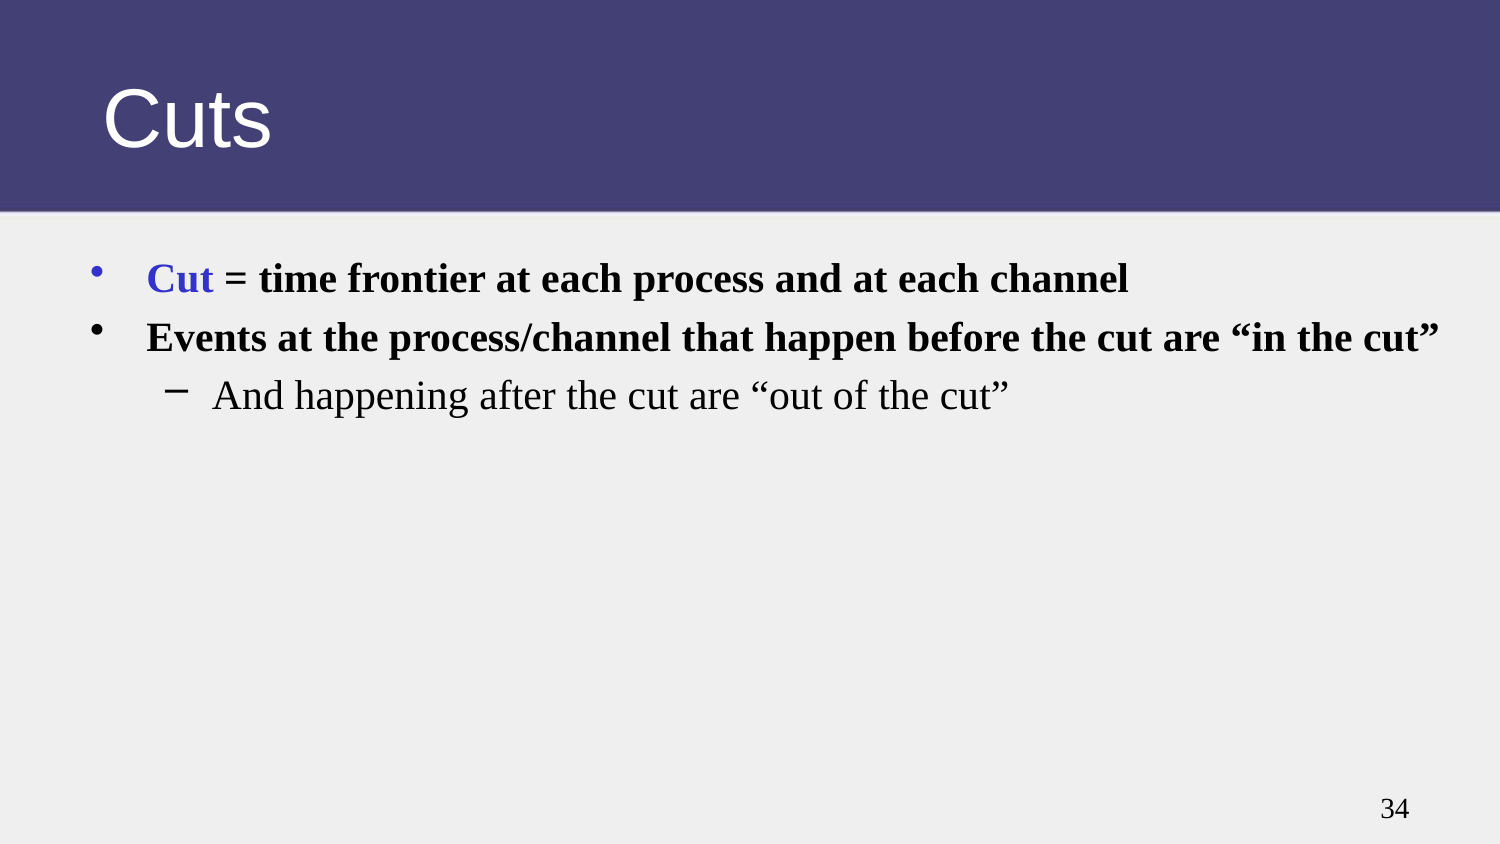

# Cuts
Cut = time frontier at each process and at each channel
Events at the process/channel that happen before the cut are “in the cut”
And happening after the cut are “out of the cut”
34